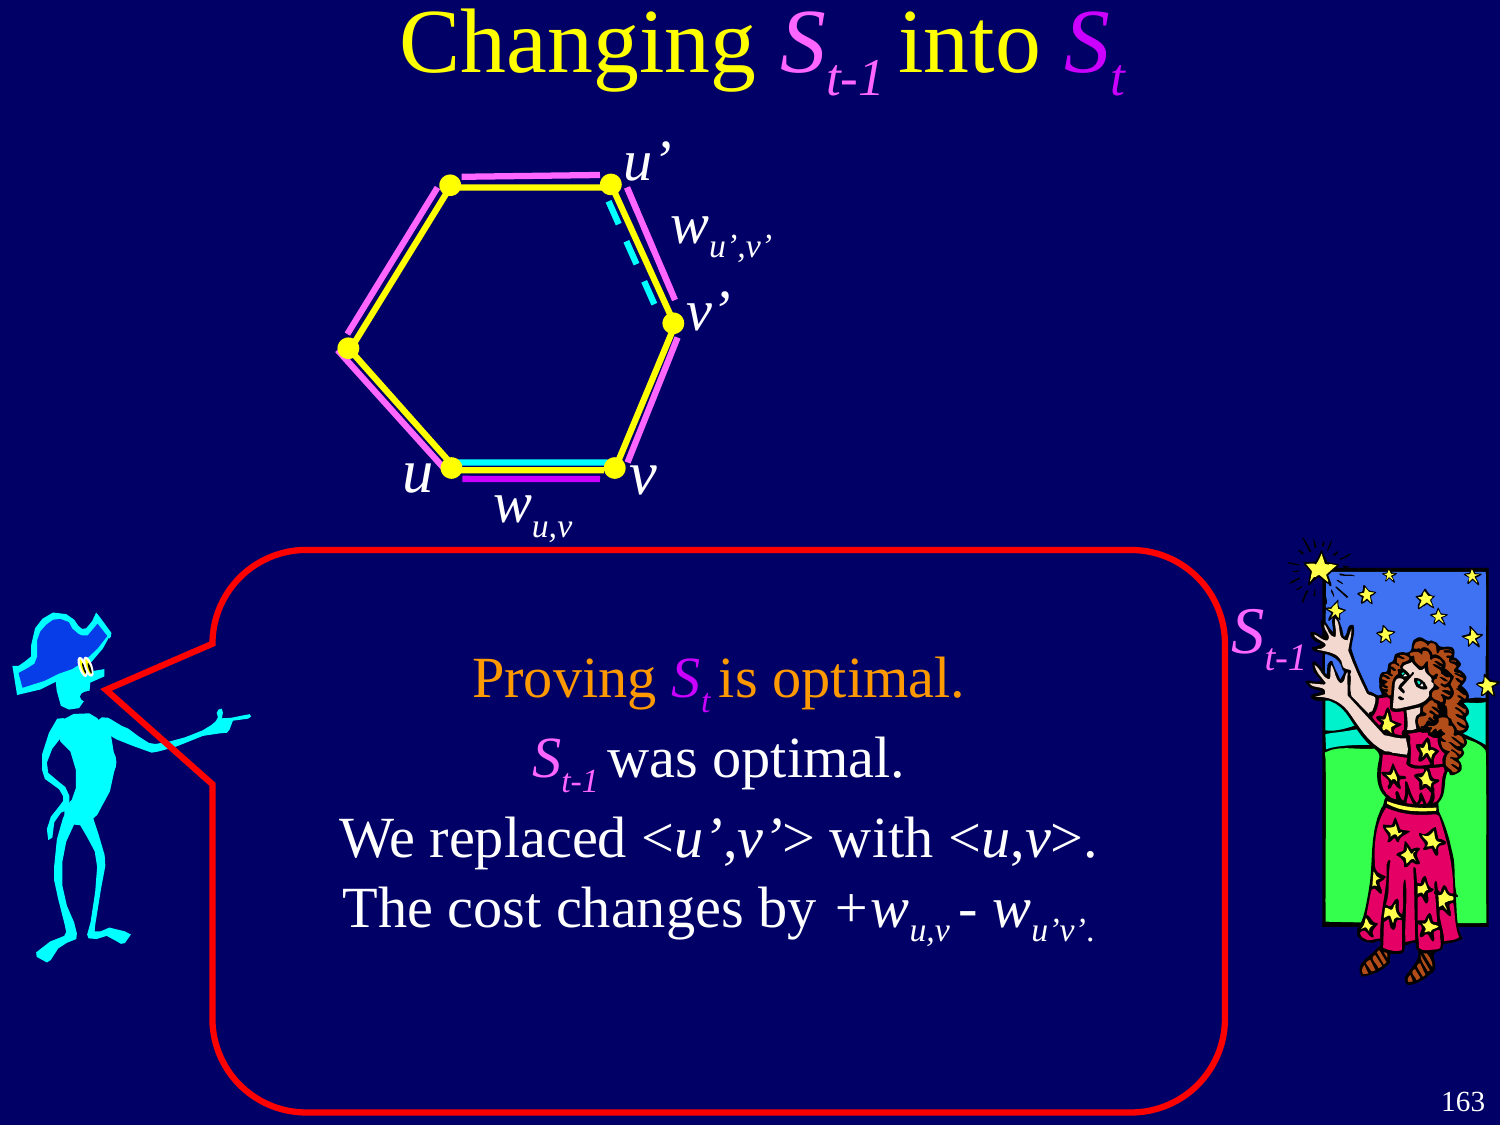

# Changing St-1 into St
u’

wu’,v’
wu,v

v’

u
v

St-1

Proving St is optimal.
St-1 was optimal.
We replaced <u’,v’> with <u,v>.
The cost changes by +wu,v - wu’v’.